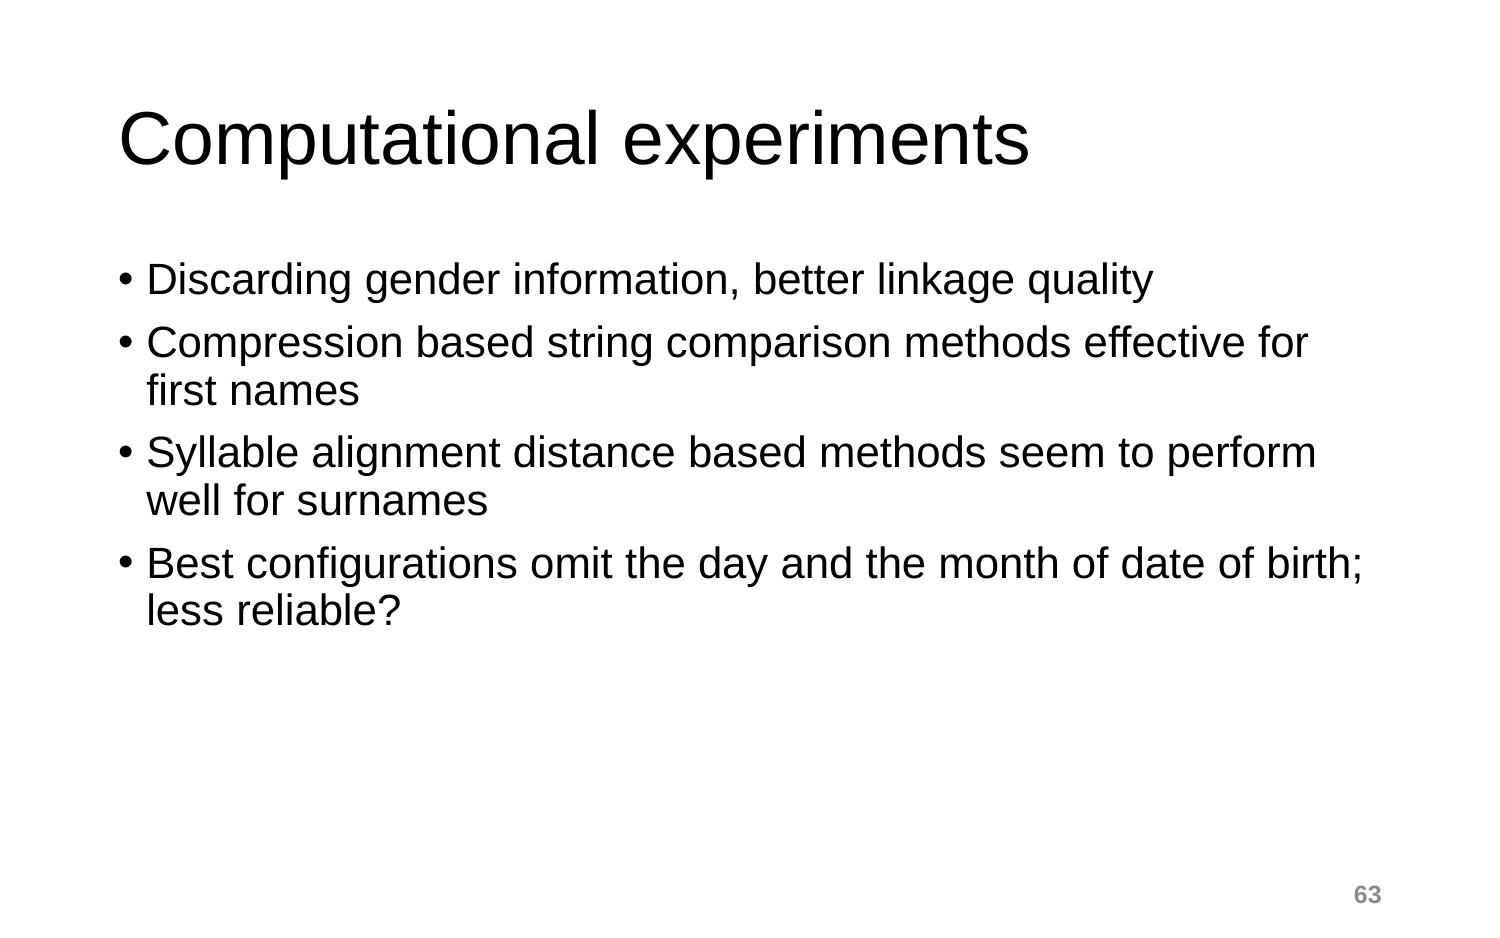

# Computational experiments
Discarding gender information, better linkage quality
Compression based string comparison methods effective for first names
Syllable alignment distance based methods seem to perform well for surnames
Best configurations omit the day and the month of date of birth; less reliable?
63